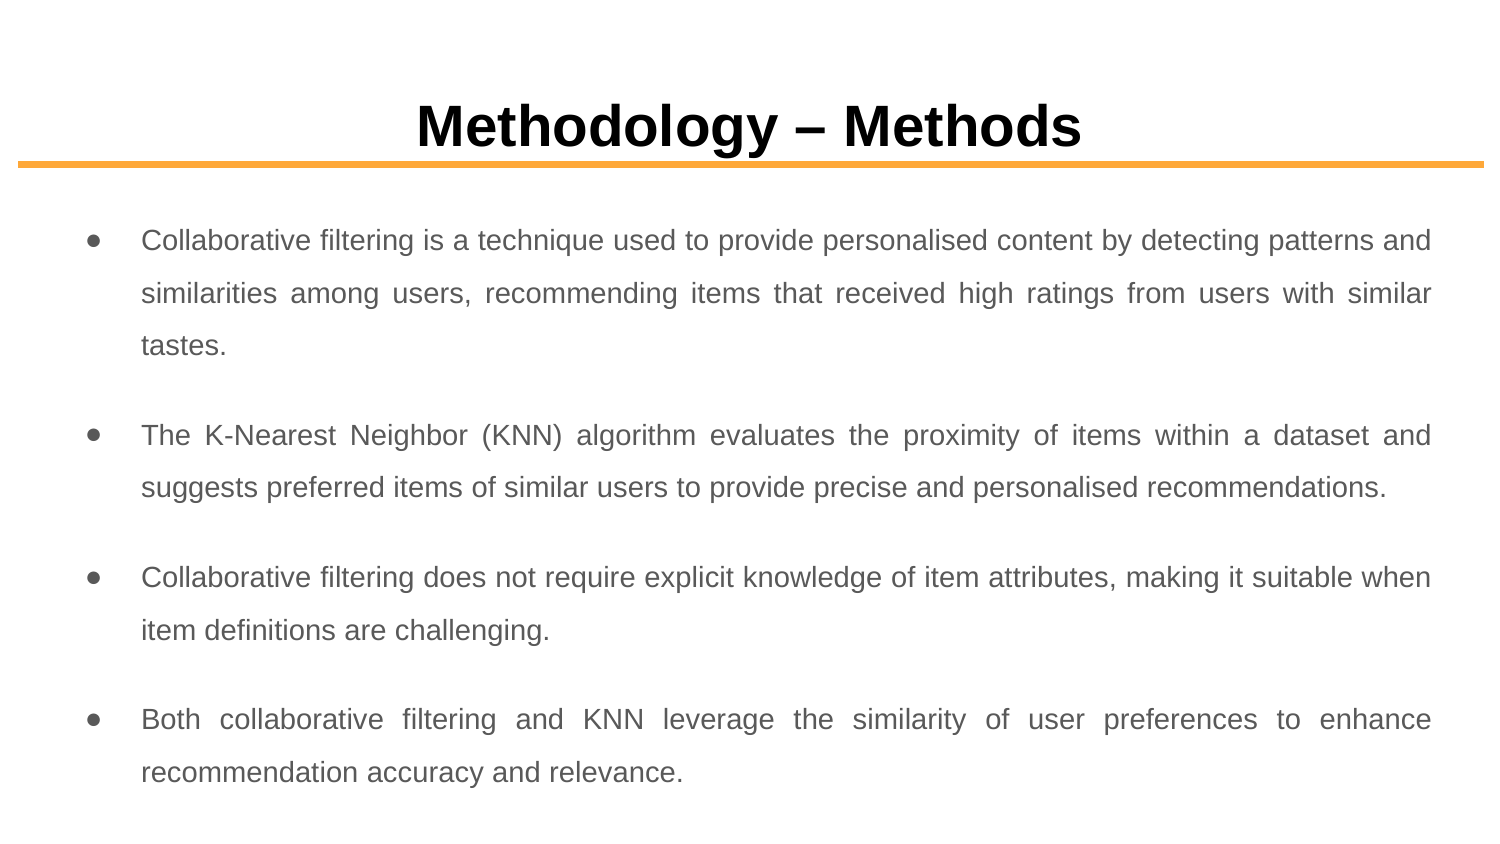

# Methodology – Methods
Collaborative filtering is a technique used to provide personalised content by detecting patterns and similarities among users, recommending items that received high ratings from users with similar tastes.

The K-Nearest Neighbor (KNN) algorithm evaluates the proximity of items within a dataset and suggests preferred items of similar users to provide precise and personalised recommendations.

Collaborative filtering does not require explicit knowledge of item attributes, making it suitable when item definitions are challenging.

Both collaborative filtering and KNN leverage the similarity of user preferences to enhance recommendation accuracy and relevance.